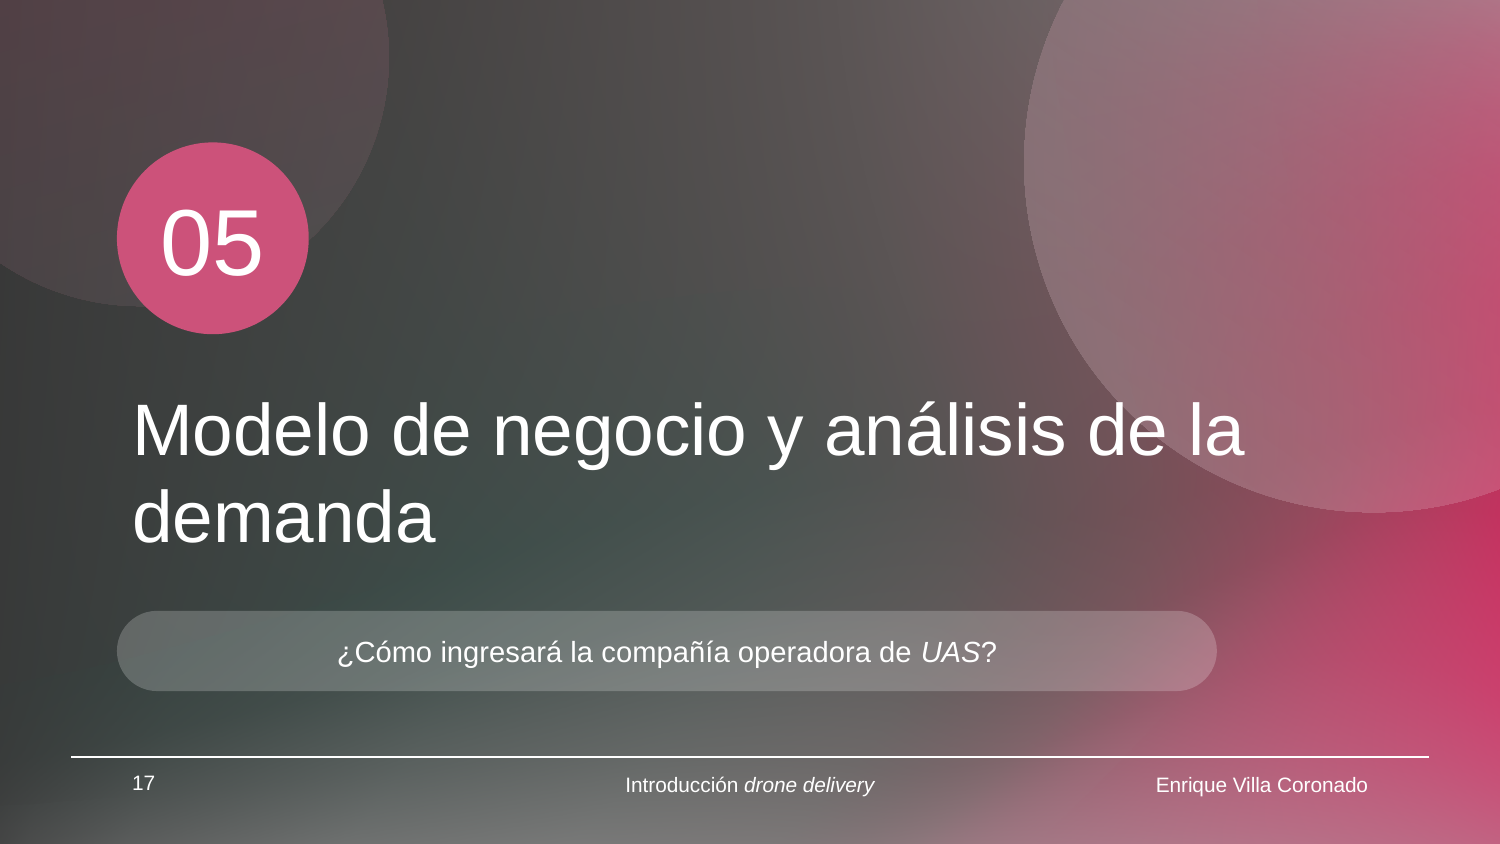

05
# Modelo de negocio y análisis de la demanda
¿Cómo ingresará la compañía operadora de UAS?
17
Introducción drone delivery
Enrique Villa Coronado